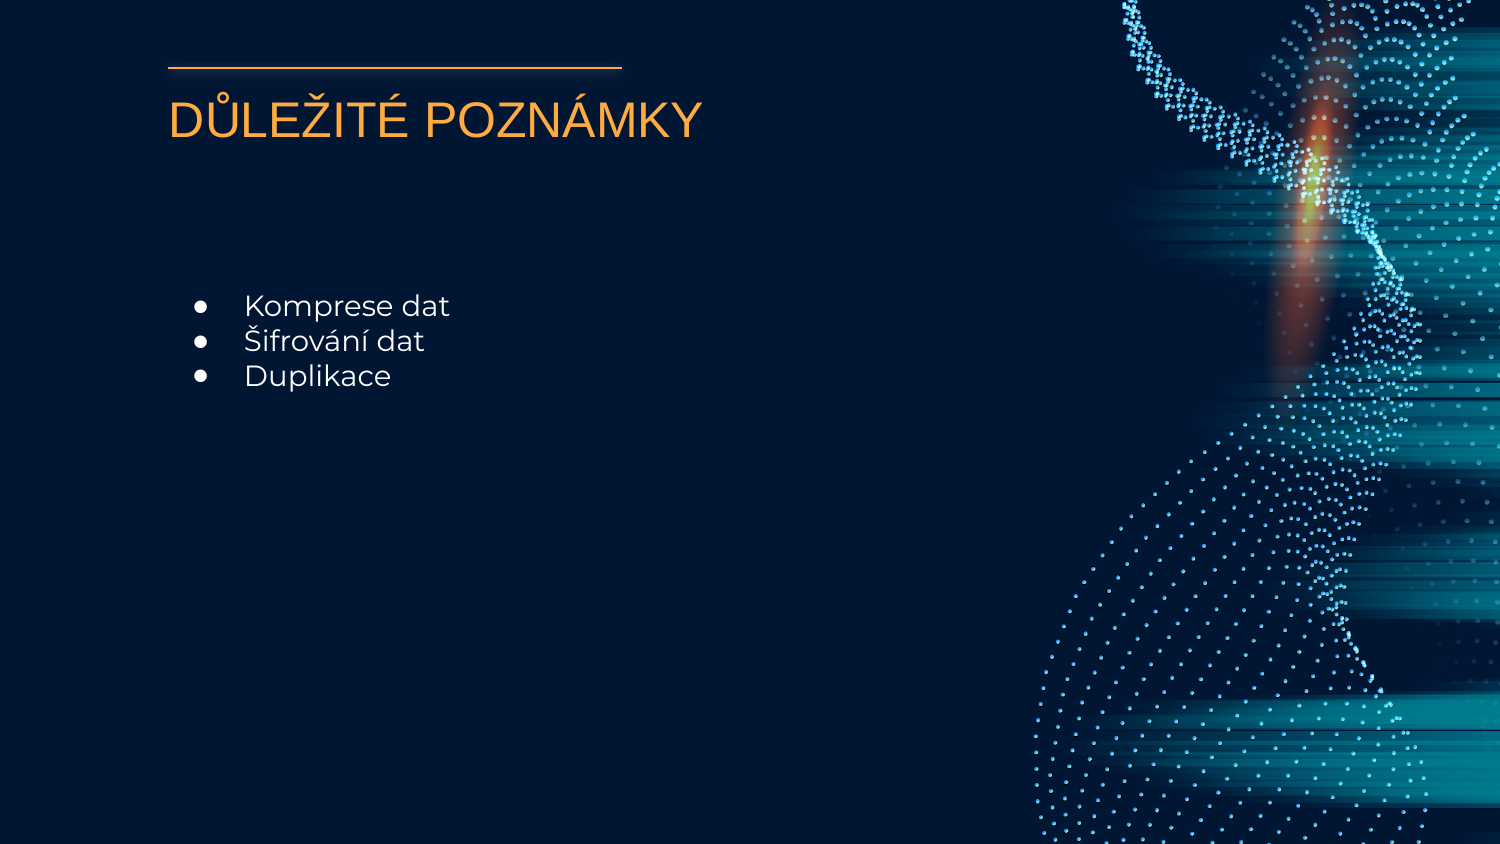

# DŮLEŽITÉ POZNÁMKY
Komprese dat
Šifrování dat
Duplikace